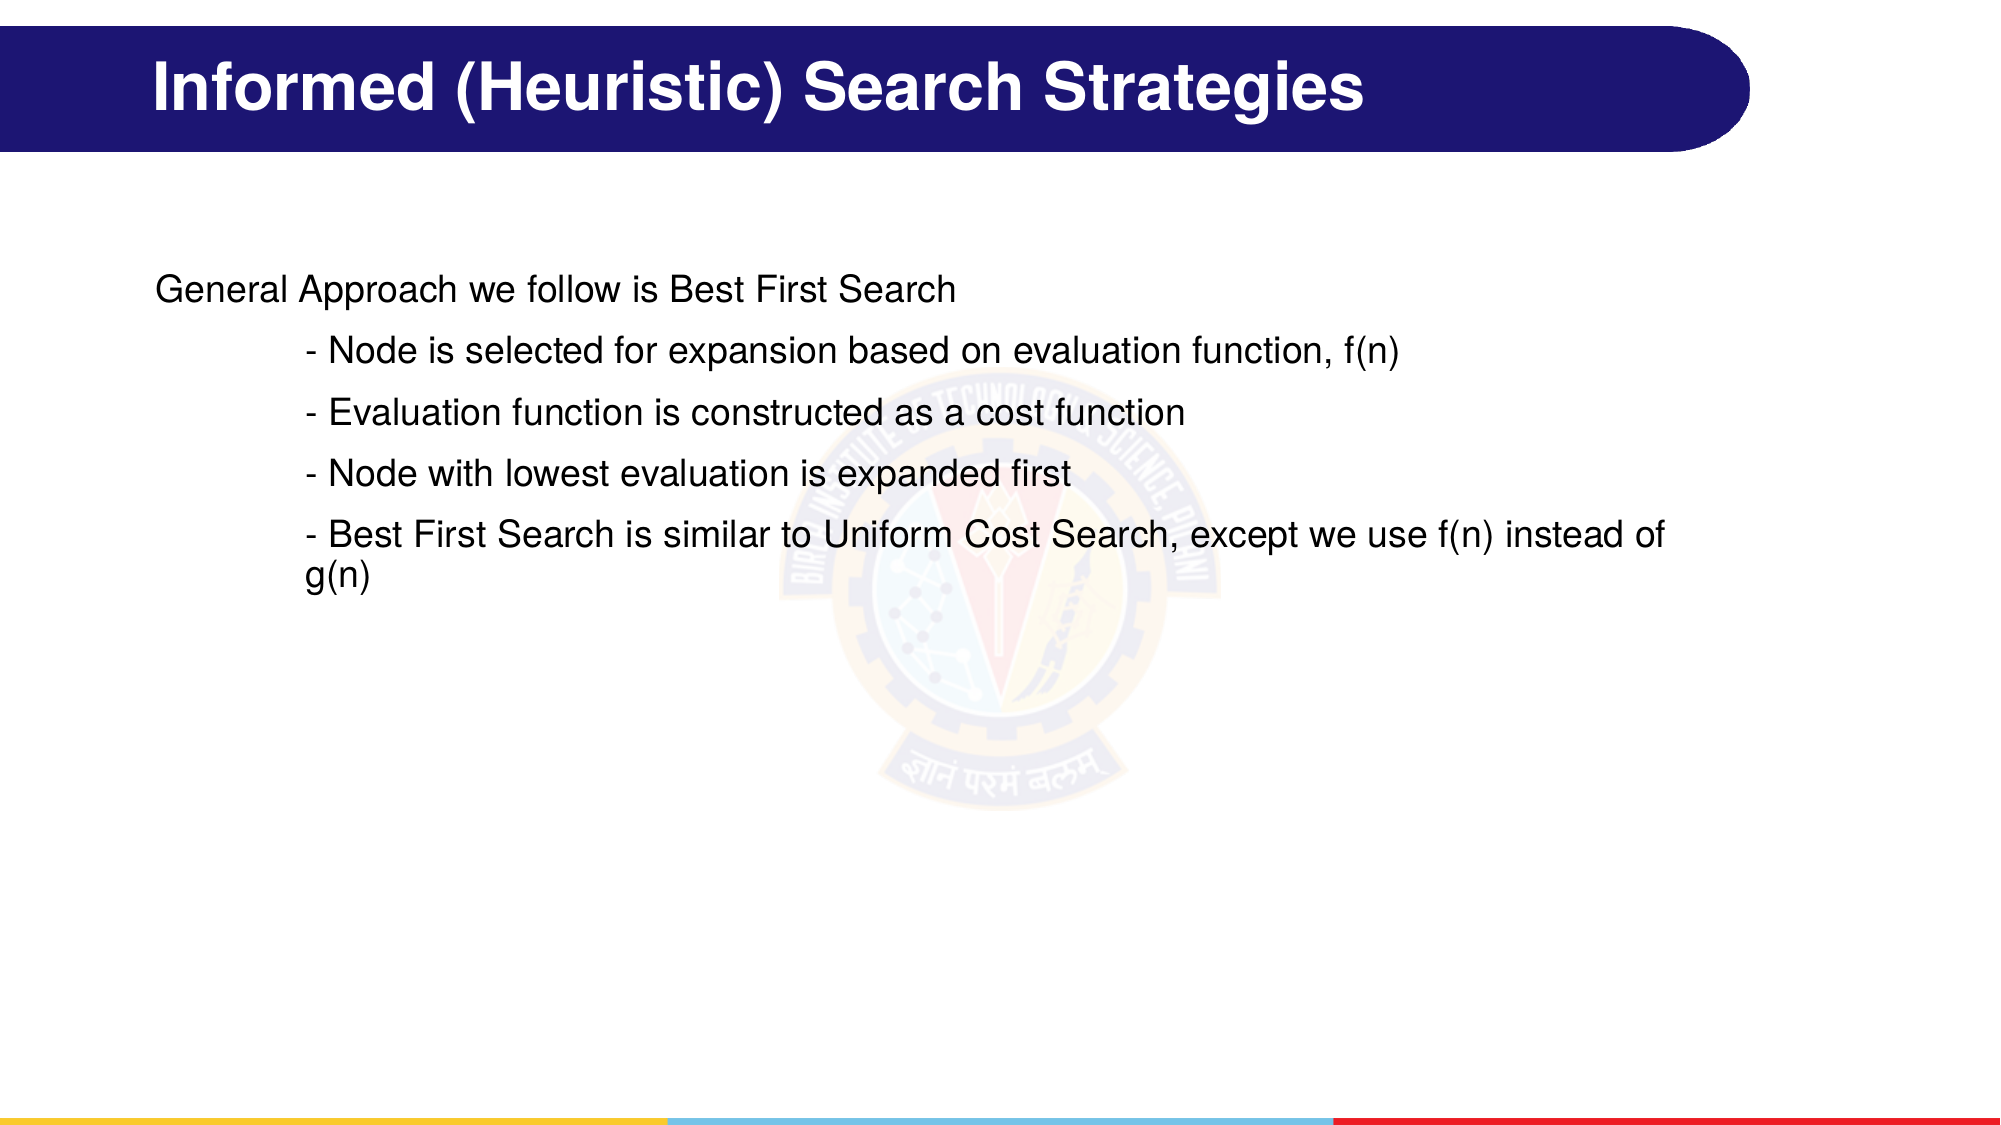

# Informed (Heuristic) Search Strategies

General Approach we follow is Best First Search
	- Node is selected for expansion based on evaluation function, f(n)
	- Evaluation function is constructed as a cost function
	- Node with lowest evaluation is expanded first
	- Best First Search is similar to Uniform Cost Search, except we use f(n) instead of 	g(n)